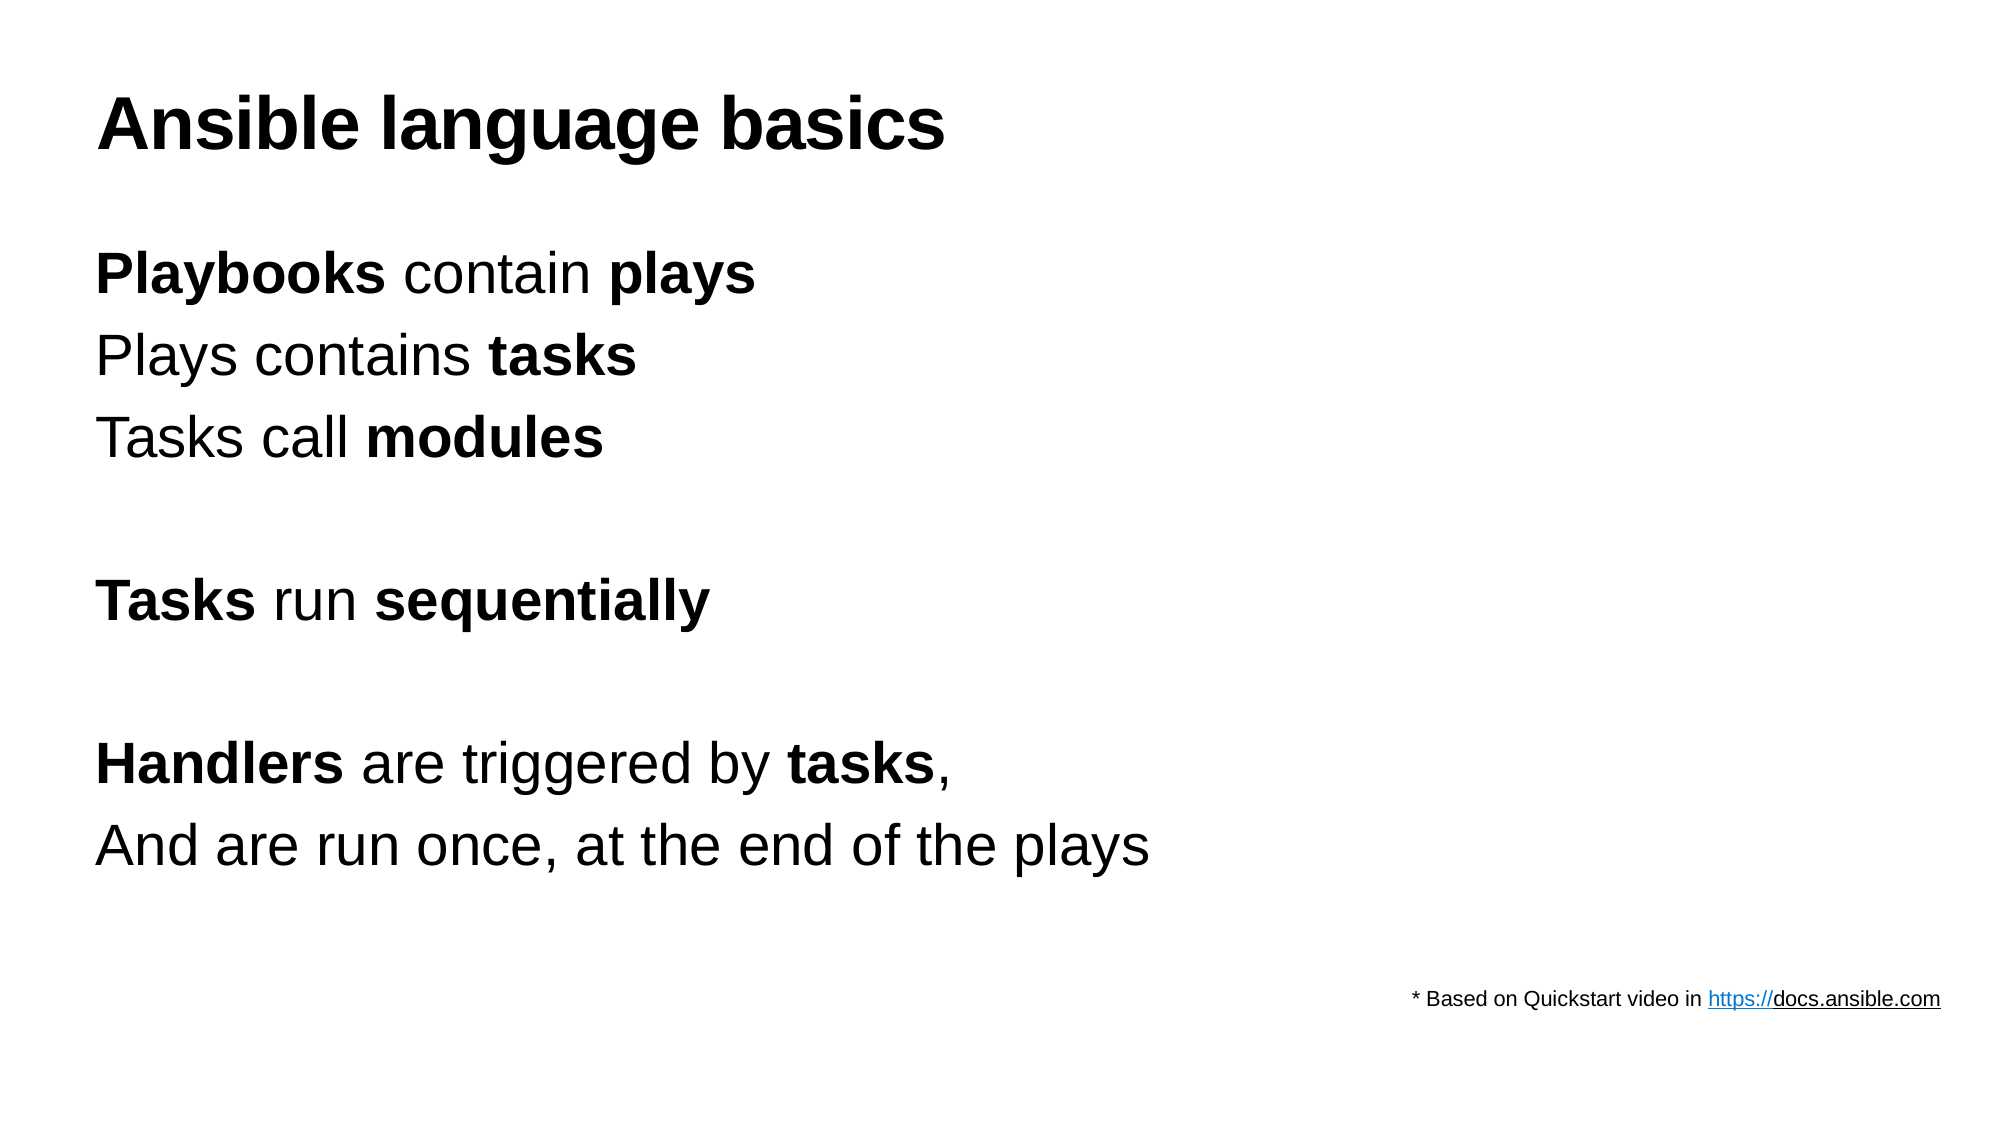

# Ansible language basics
Playbooks contain plays
Plays contains tasks
Tasks call modules

Tasks run sequentially

Handlers are triggered by tasks,
And are run once, at the end of the plays

* Based on Quickstart video in https://docs.ansible.com